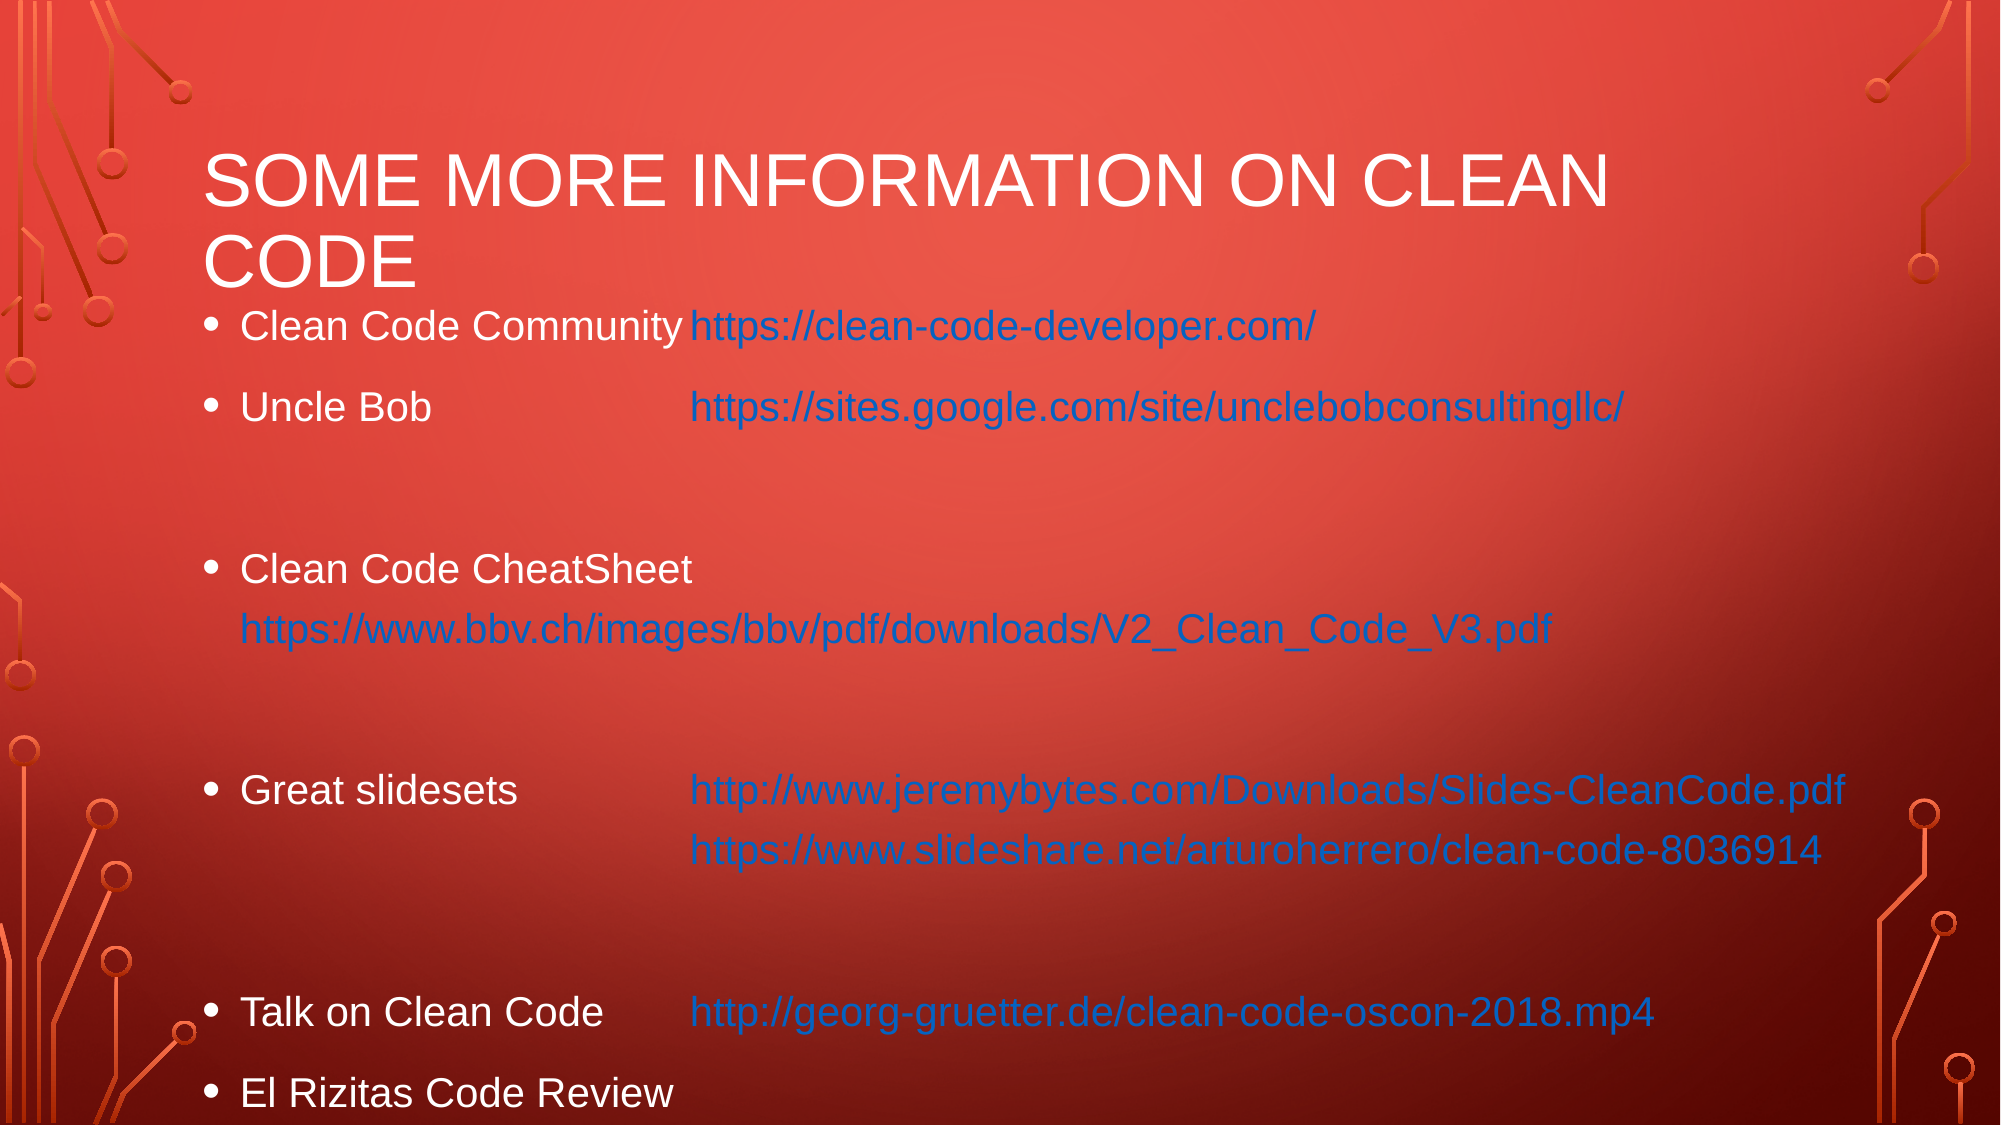

# Some more information on Clean Code
Clean Code Community	https://clean-code-developer.com/
Uncle Bob 		https://sites.google.com/site/unclebobconsultingllc/

Clean Code CheatSheet https://www.bbv.ch/images/bbv/pdf/downloads/V2_Clean_Code_V3.pdf

Great slidesets 		http://www.jeremybytes.com/Downloads/Slides-CleanCode.pdf
			https://www.slideshare.net/arturoherrero/clean-code-8036914

Talk on Clean Code 	http://georg-gruetter.de/clean-code-oscon-2018.mp4
El Rizitas Code Review